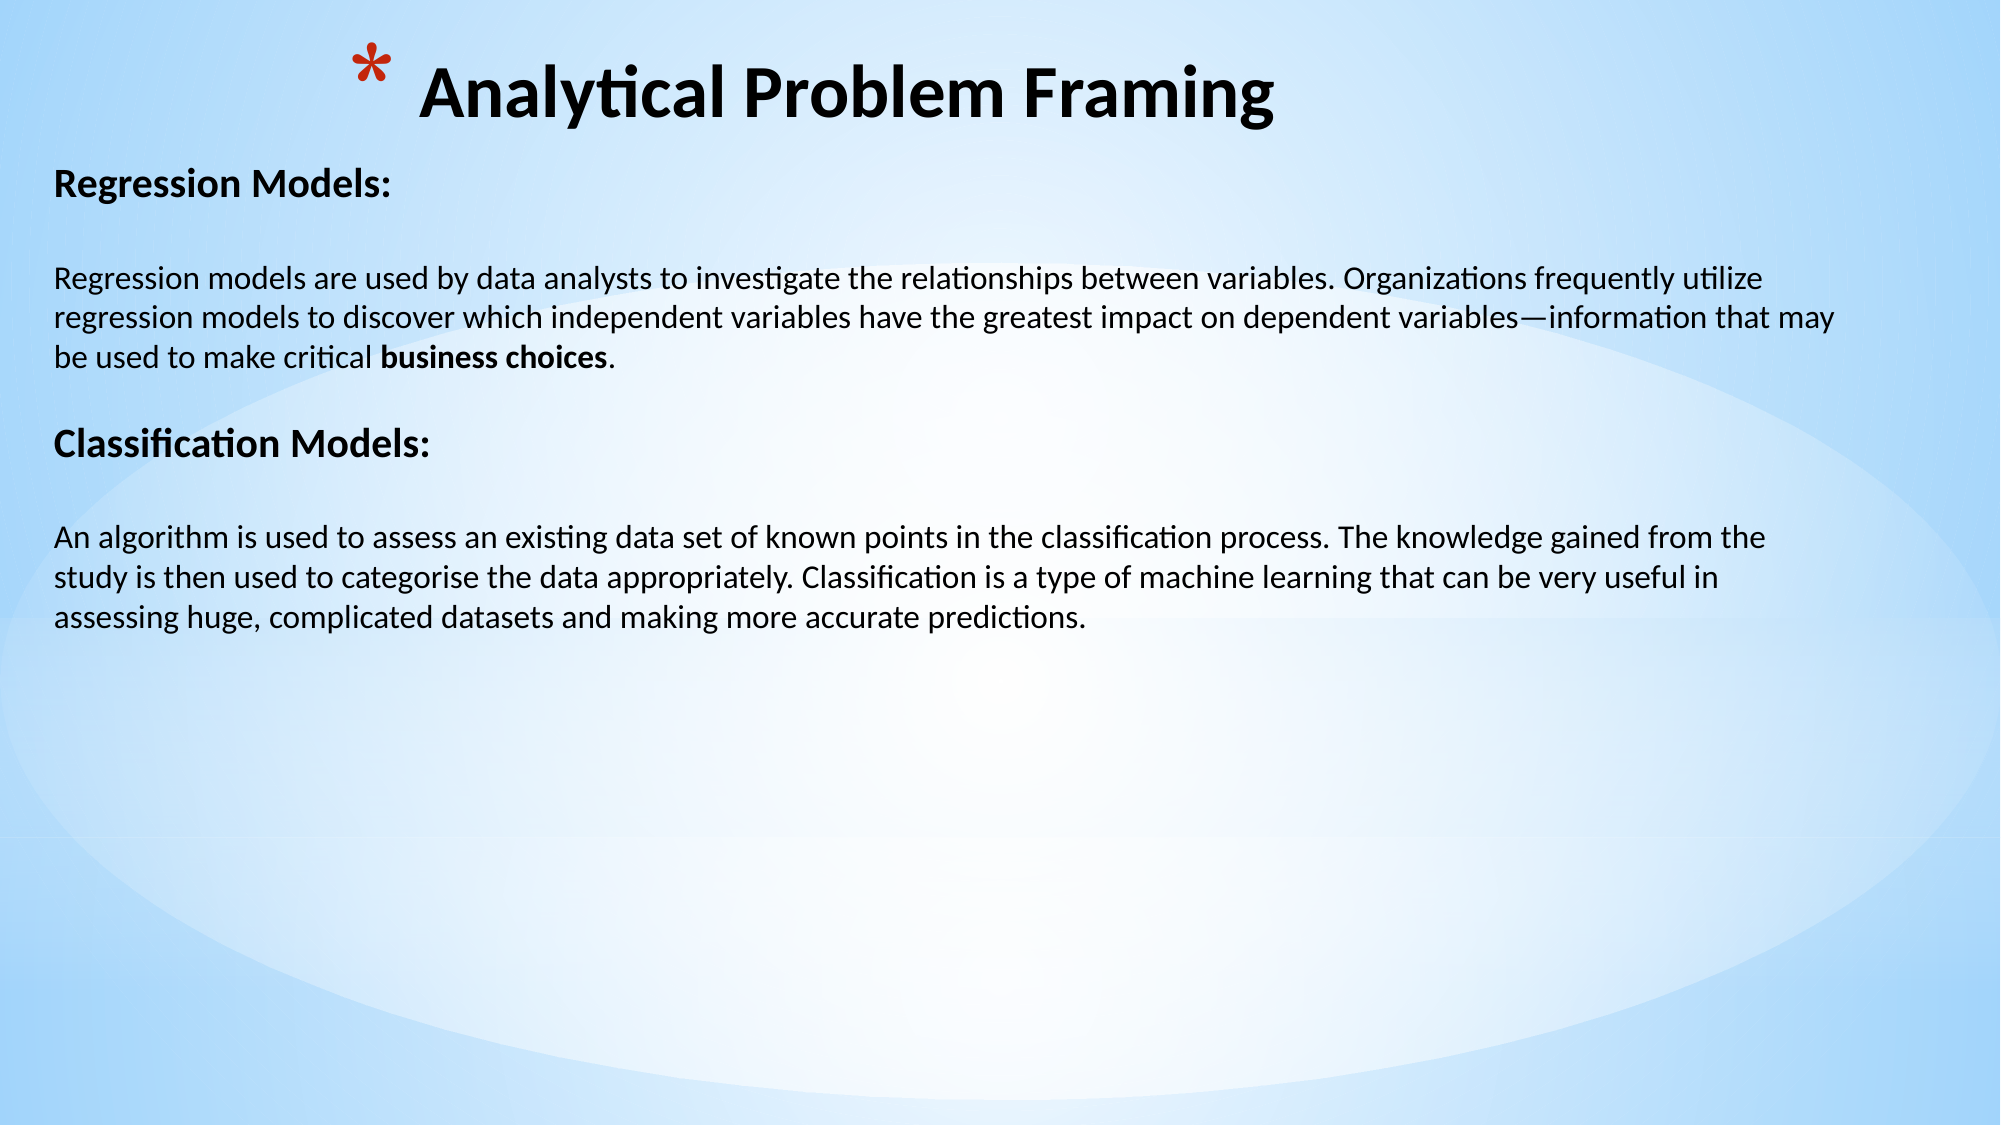

# Analytical Problem Framing
Regression Models:

Regression models are used by data analysts to investigate the relationships between variables. Organizations frequently utilize regression models to discover which independent variables have the greatest impact on dependent variables—information that may be used to make critical business choices.

Classification Models:

An algorithm is used to assess an existing data set of known points in the classification process. The knowledge gained from the study is then used to categorise the data appropriately. Classification is a type of machine learning that can be very useful in assessing huge, complicated datasets and making more accurate predictions.